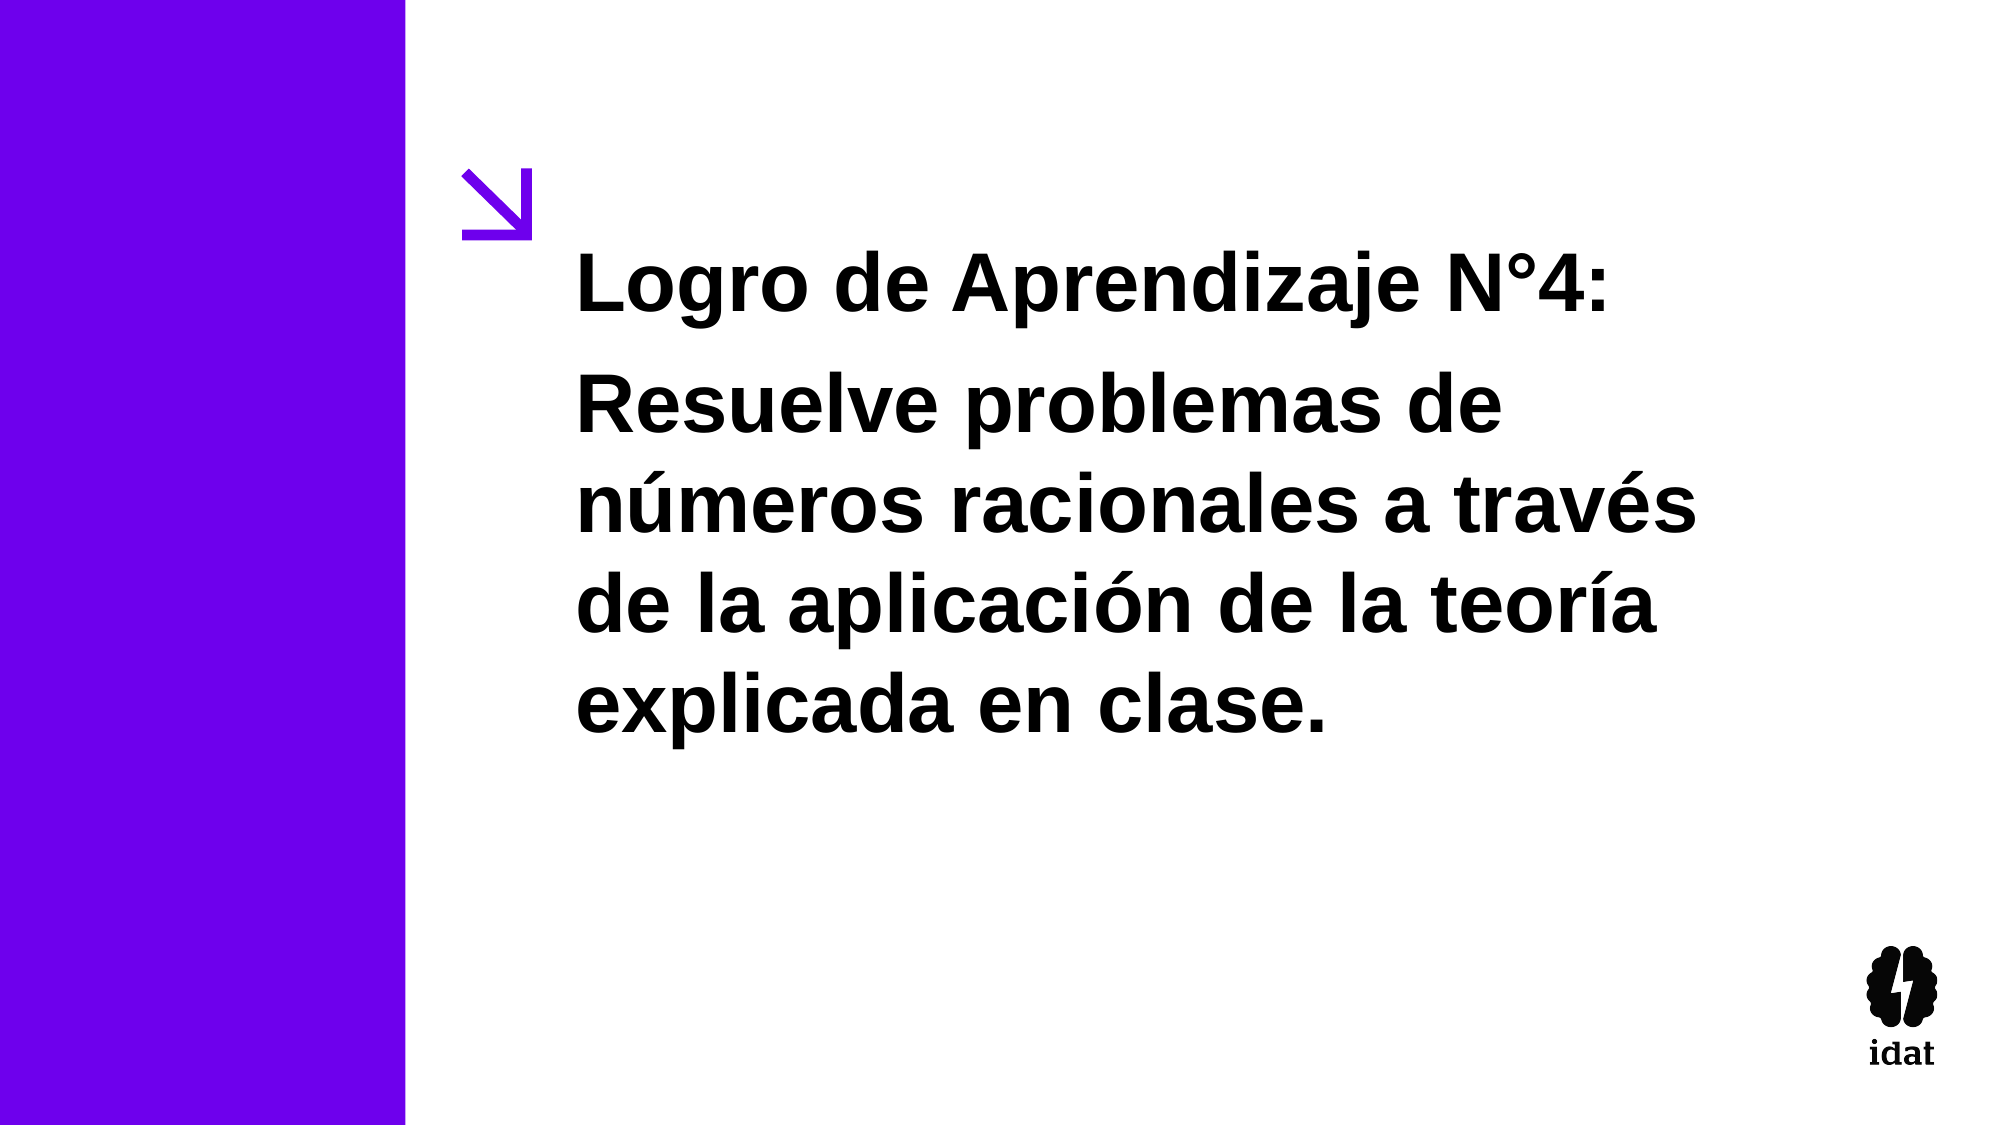

Logro de Aprendizaje N°4:
Resuelve problemas de números racionales a través de la aplicación de la teoría explicada en clase.